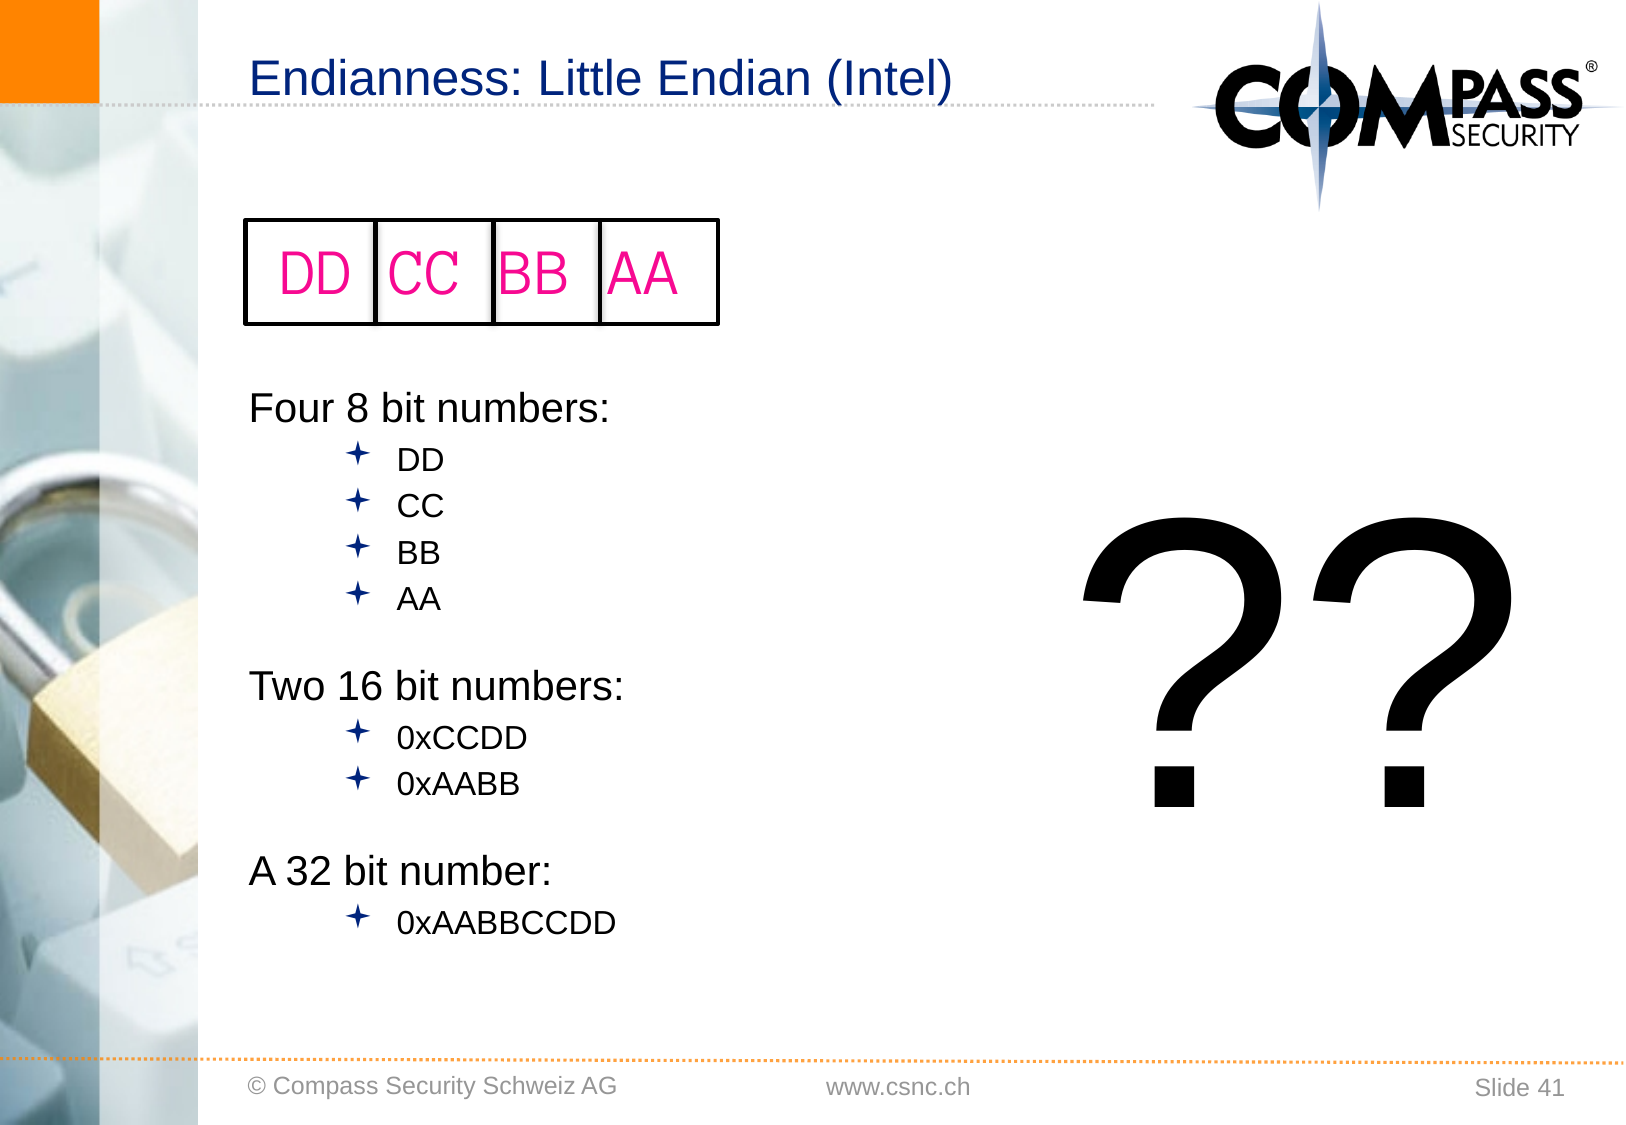

# Endianness: Little Endian (Intel)
DD CC BB AA
Four 8 bit numbers:
DD
CC
BB
AA
Two 16 bit numbers:
0xCCDD
0xAABB
A 32 bit number:
0xAABBCCDD

??